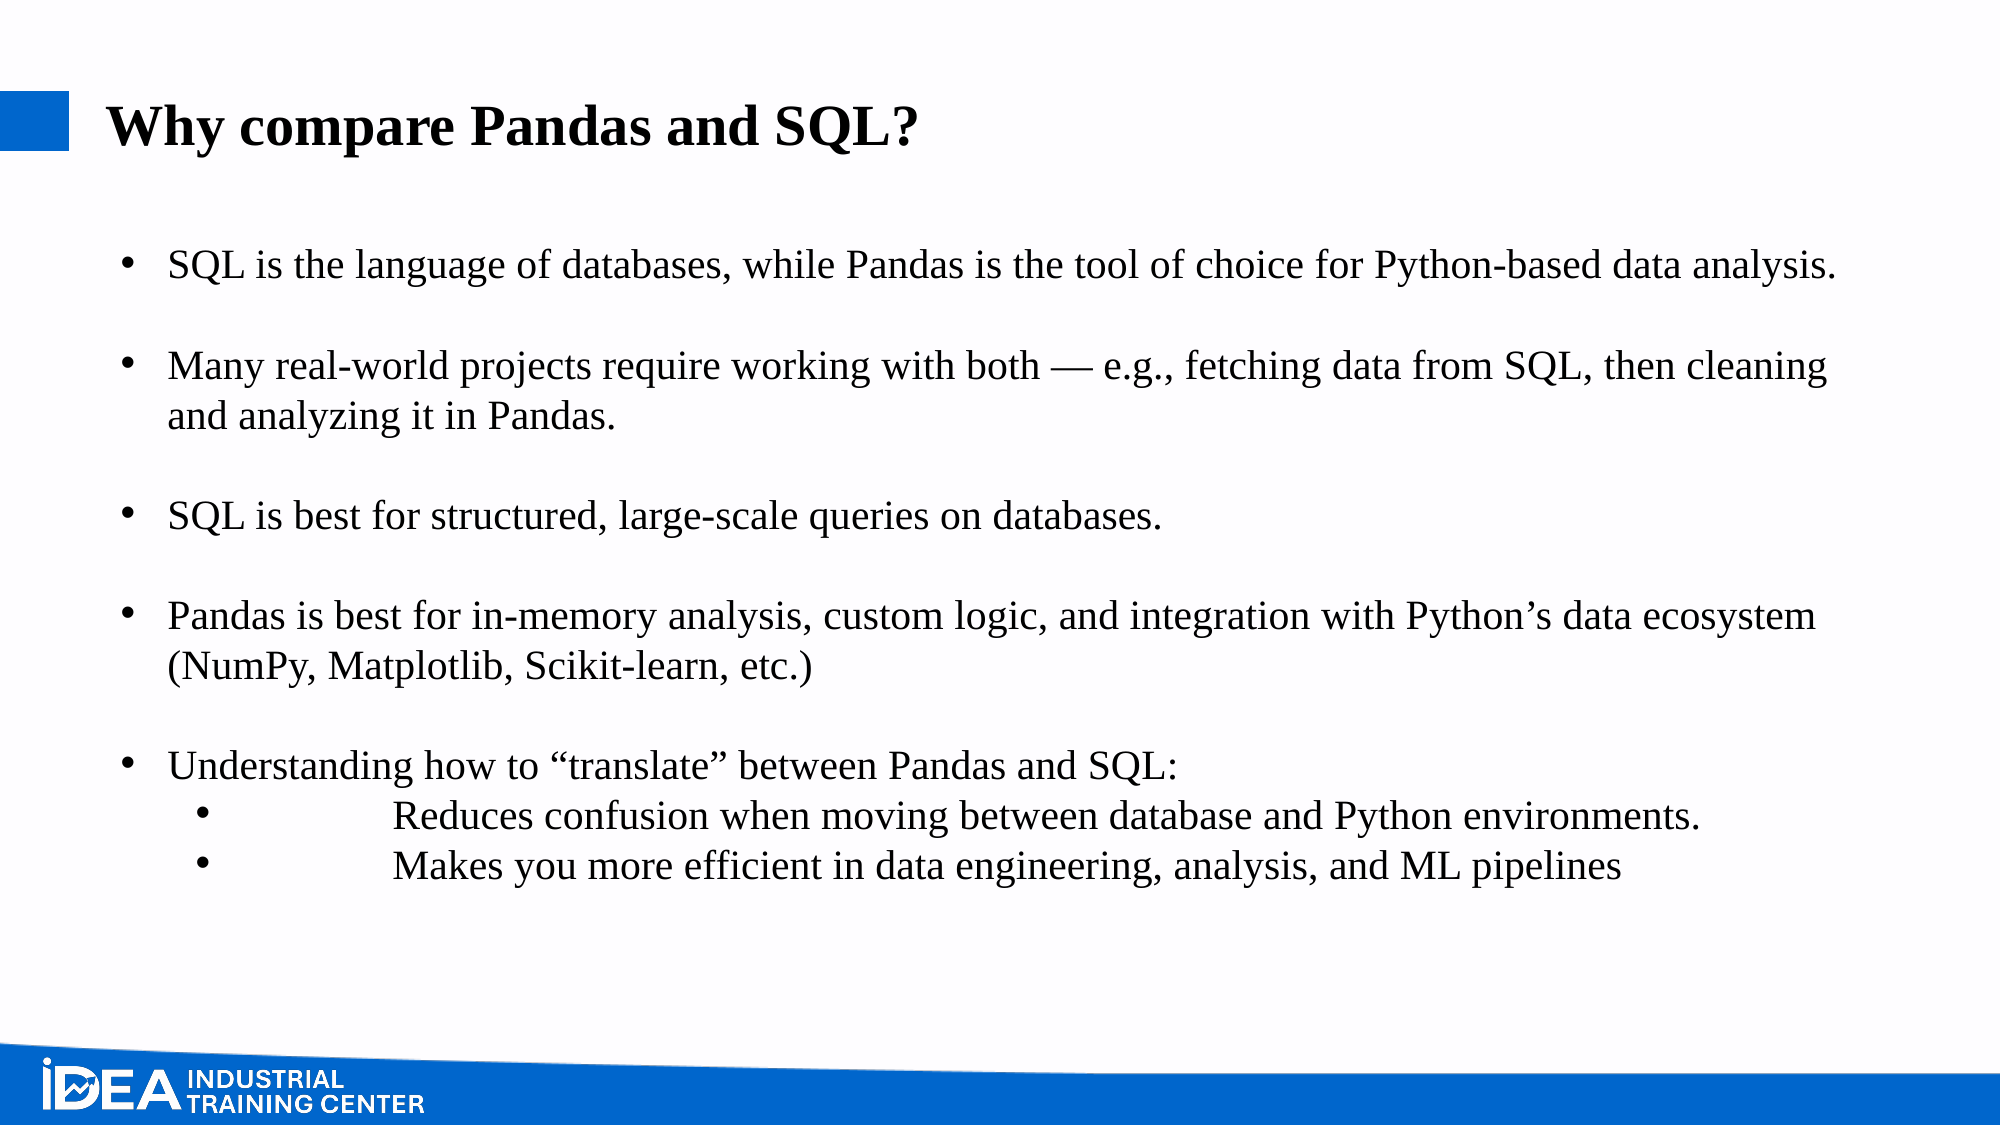

# Why compare Pandas and SQL?
SQL is the language of databases, while Pandas is the tool of choice for Python-based data analysis.

Many real-world projects require working with both — e.g., fetching data from SQL, then cleaning and analyzing it in Pandas.

SQL is best for structured, large-scale queries on databases.

Pandas is best for in-memory analysis, custom logic, and integration with Python’s data ecosystem (NumPy, Matplotlib, Scikit-learn, etc.)

Understanding how to “translate” between Pandas and SQL:
	Reduces confusion when moving between database and Python environments.
	Makes you more efficient in data engineering, analysis, and ML pipelines